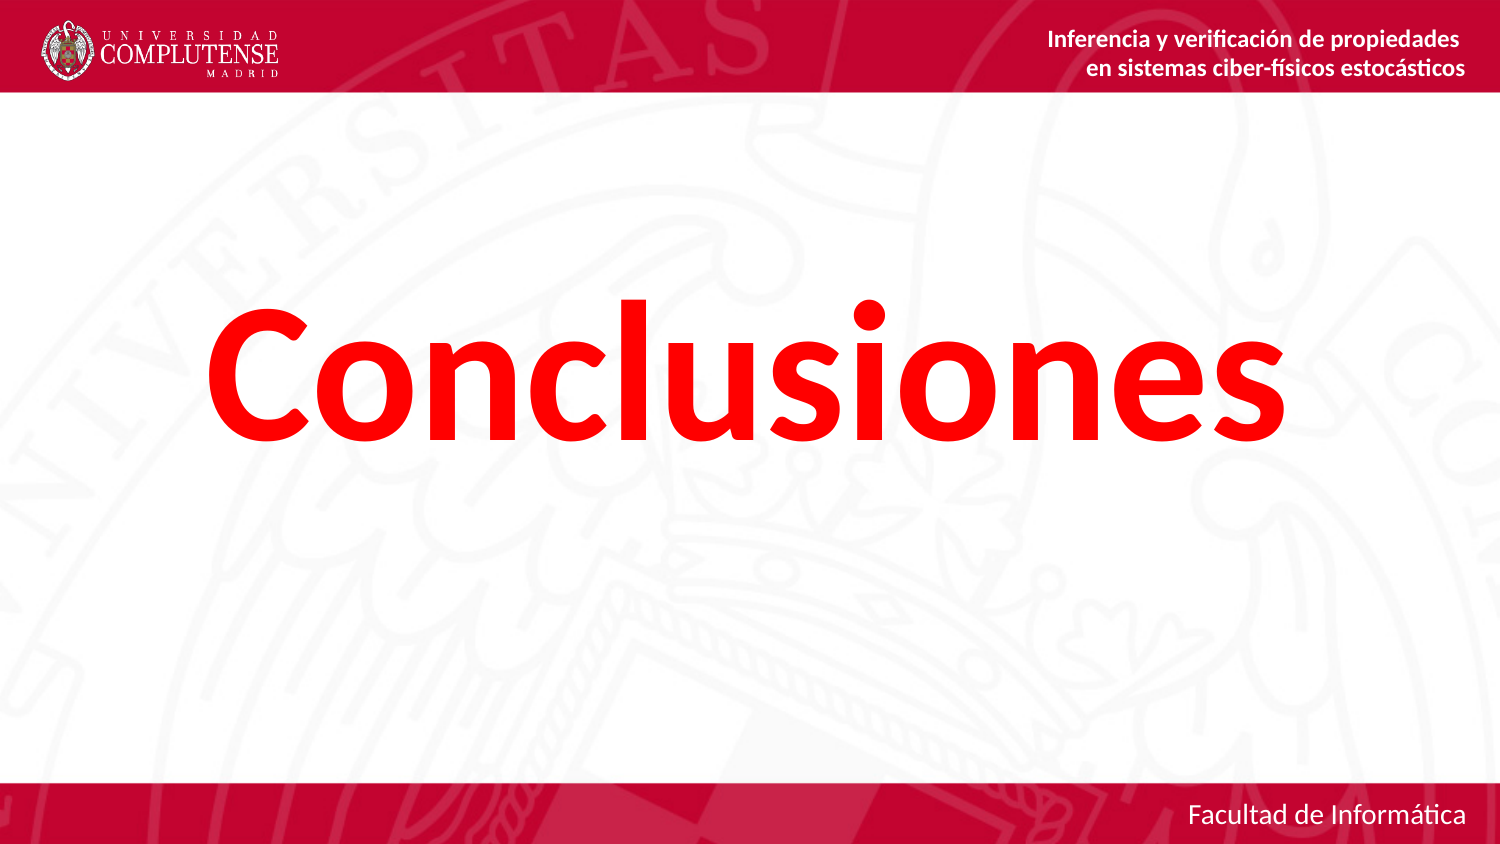

Inferencia y verificación de propiedades
en sistemas ciber-físicos estocásticos
Conclusiones

Facultad de Informática